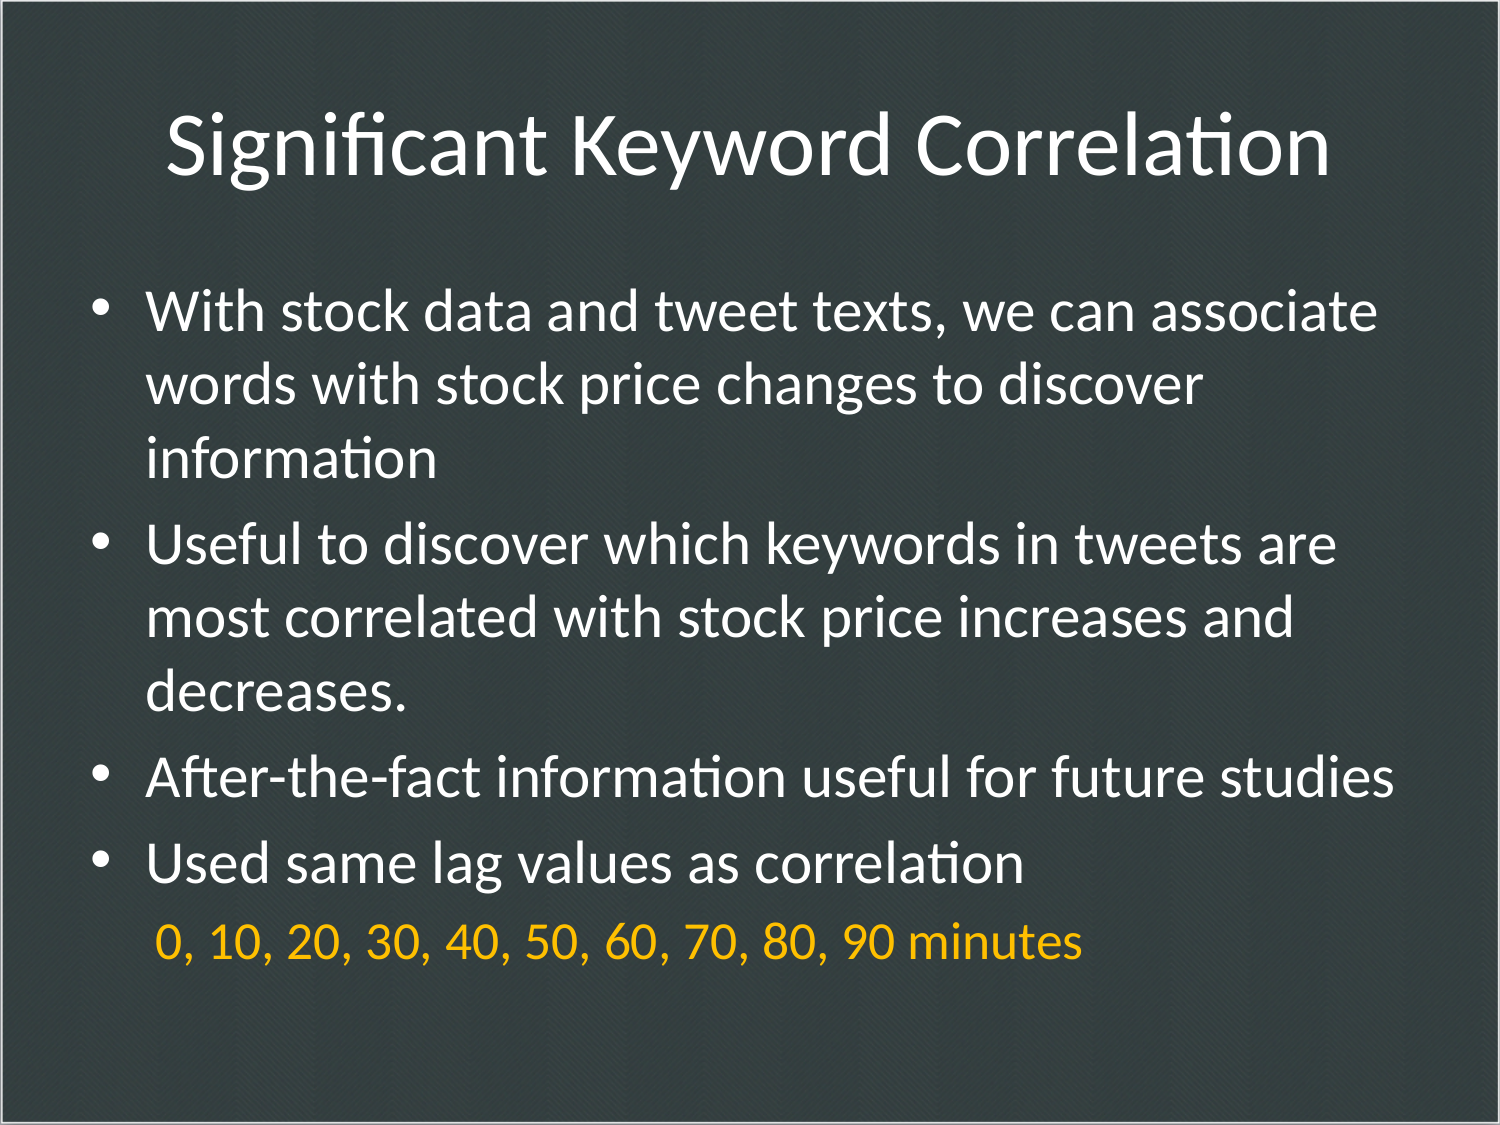

# Significant Keyword Correlation
With stock data and tweet texts, we can associate words with stock price changes to discover information
Useful to discover which keywords in tweets are most correlated with stock price increases and decreases.
After-the-fact information useful for future studies
Used same lag values as correlation
	0, 10, 20, 30, 40, 50, 60, 70, 80, 90 minutes